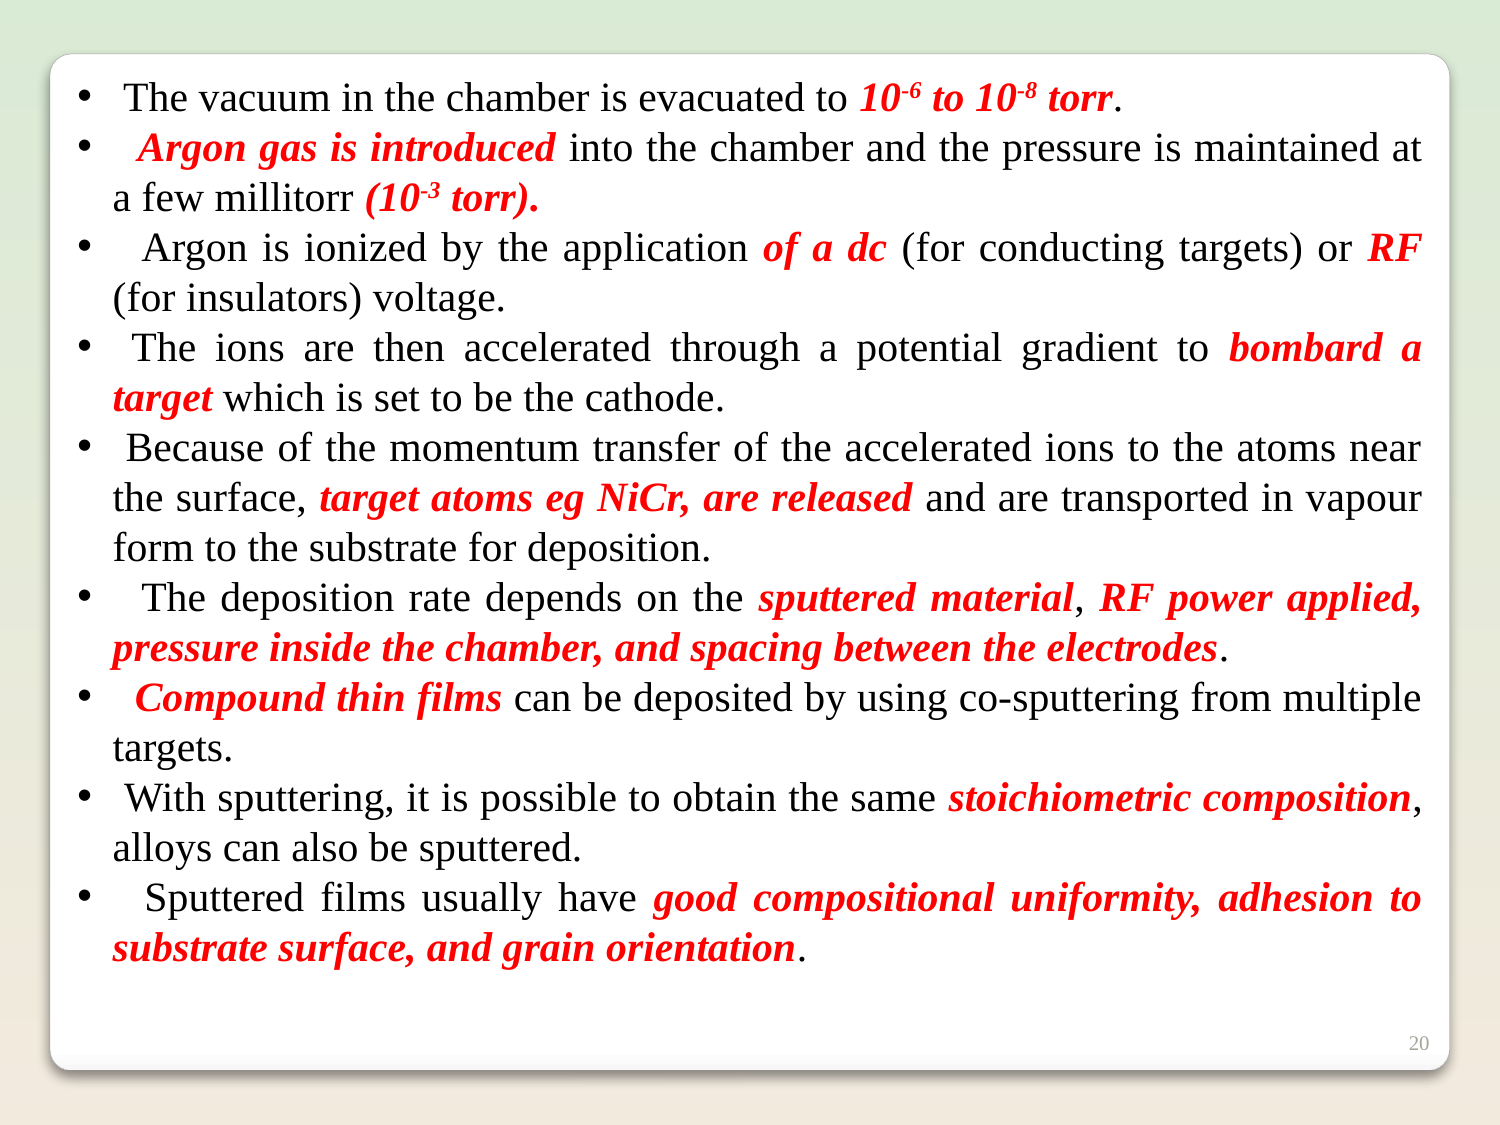

The vacuum in the chamber is evacuated to 10-6 to 10-8 torr.
  Argon gas is introduced into the chamber and the pressure is maintained at a few millitorr (10-3 torr).
  Argon is ionized by the application of a dc (for conducting targets) or RF (for insulators) voltage.
 The ions are then accelerated through a potential gradient to bombard a target which is set to be the cathode.
 Because of the momentum transfer of the accelerated ions to the atoms near the surface, target atoms eg NiCr, are released and are transported in vapour form to the substrate for deposition.
  The deposition rate depends on the sputtered material, RF power applied, pressure inside the chamber, and spacing between the electrodes.
  Compound thin films can be deposited by using co-sputtering from multiple targets.
 With sputtering, it is possible to obtain the same stoichiometric composition, alloys can also be sputtered.
  Sputtered films usually have good compositional uniformity, adhesion to substrate surface, and grain orientation.
20